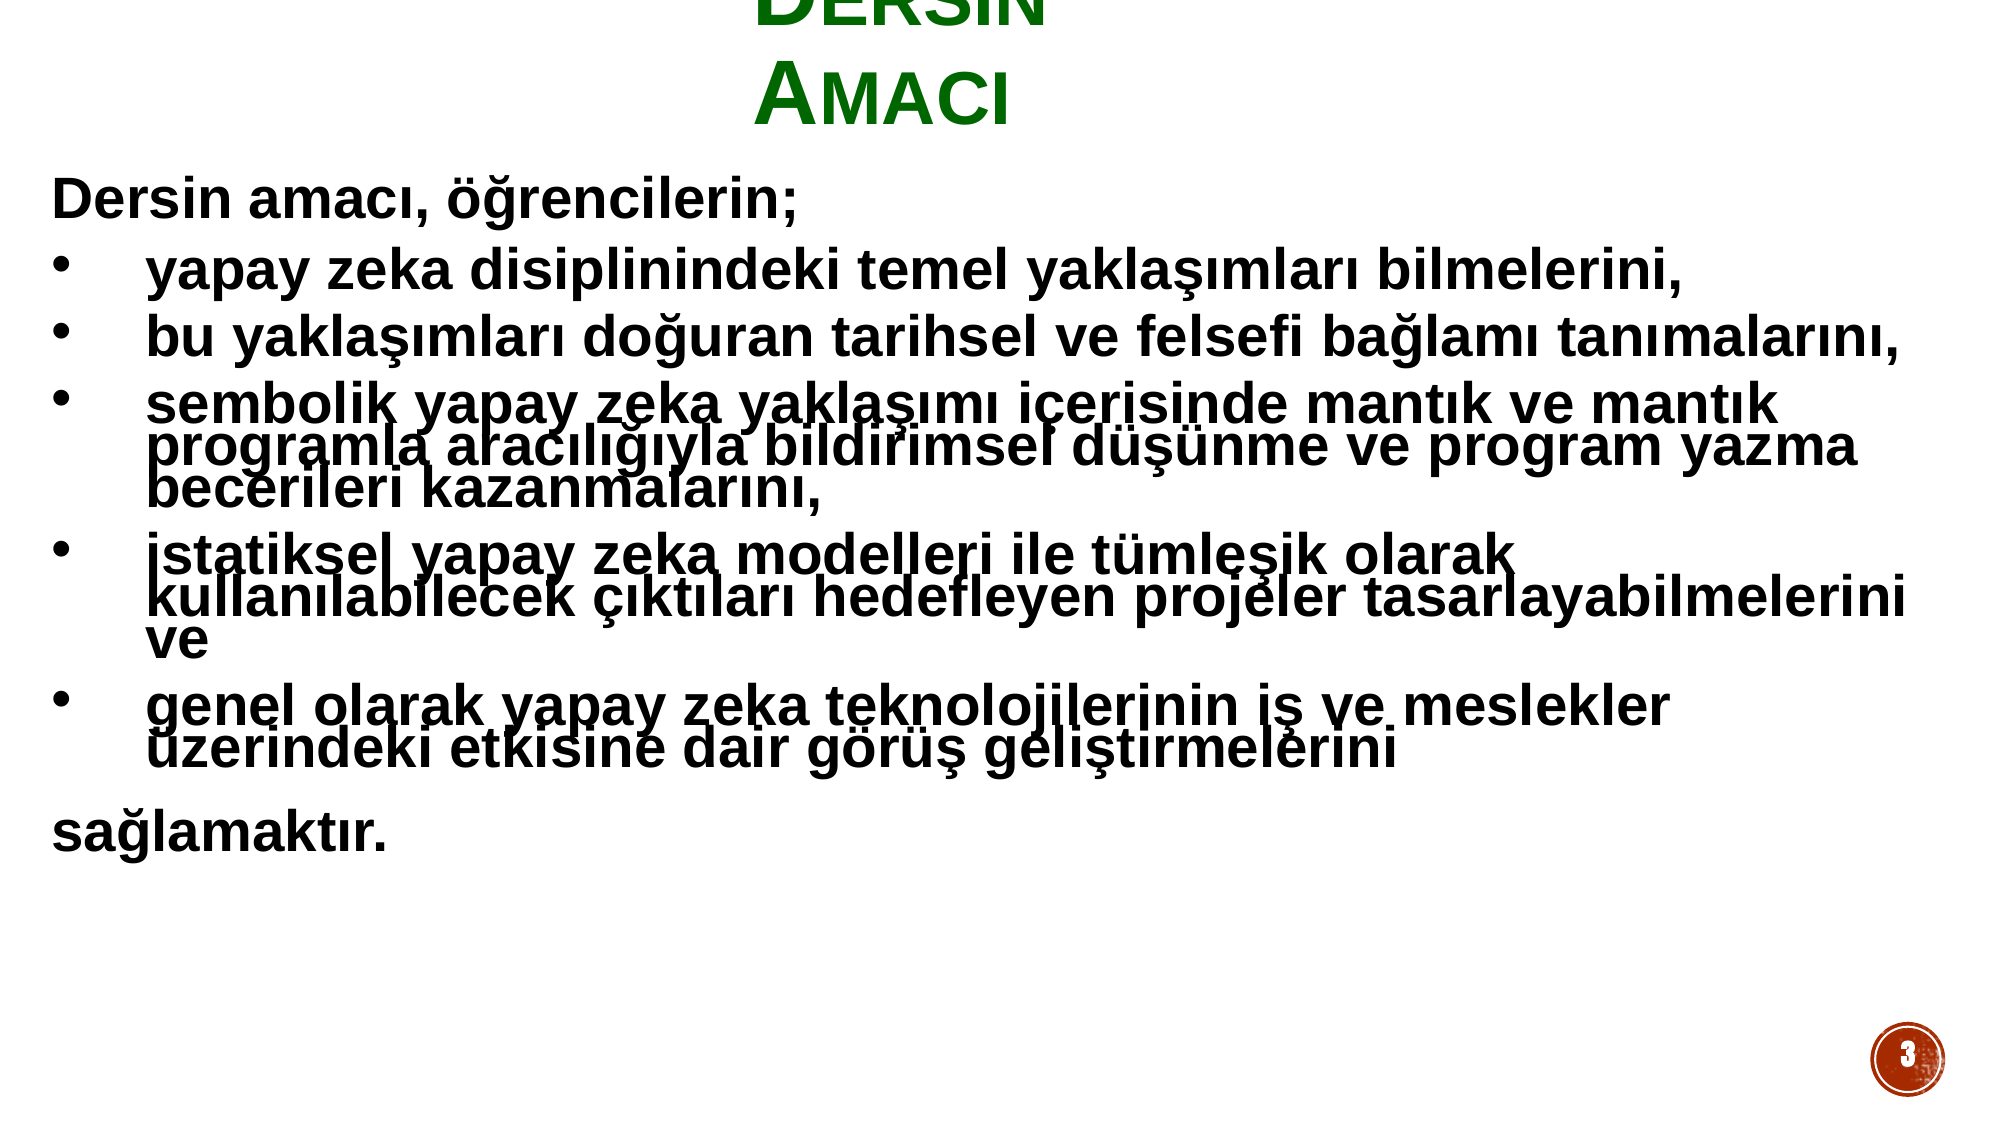

Dersin amacı
Dersin amacı, öğrencilerin;
yapay zeka disiplinindeki temel yaklaşımları bilmelerini,
bu yaklaşımları doğuran tarihsel ve felsefi bağlamı tanımalarını,
sembolik yapay zeka yaklaşımı içerisinde mantık ve mantık programla aracılığıyla bildirimsel düşünme ve program yazma becerileri kazanmalarını,
istatiksel yapay zeka modelleri ile tümleşik olarak kullanılabilecek çıktıları hedefleyen projeler tasarlayabilmelerini ve
genel olarak yapay zeka teknolojilerinin iş ve meslekler üzerindeki etkisine dair görüş geliştirmelerini
sağlamaktır.
3